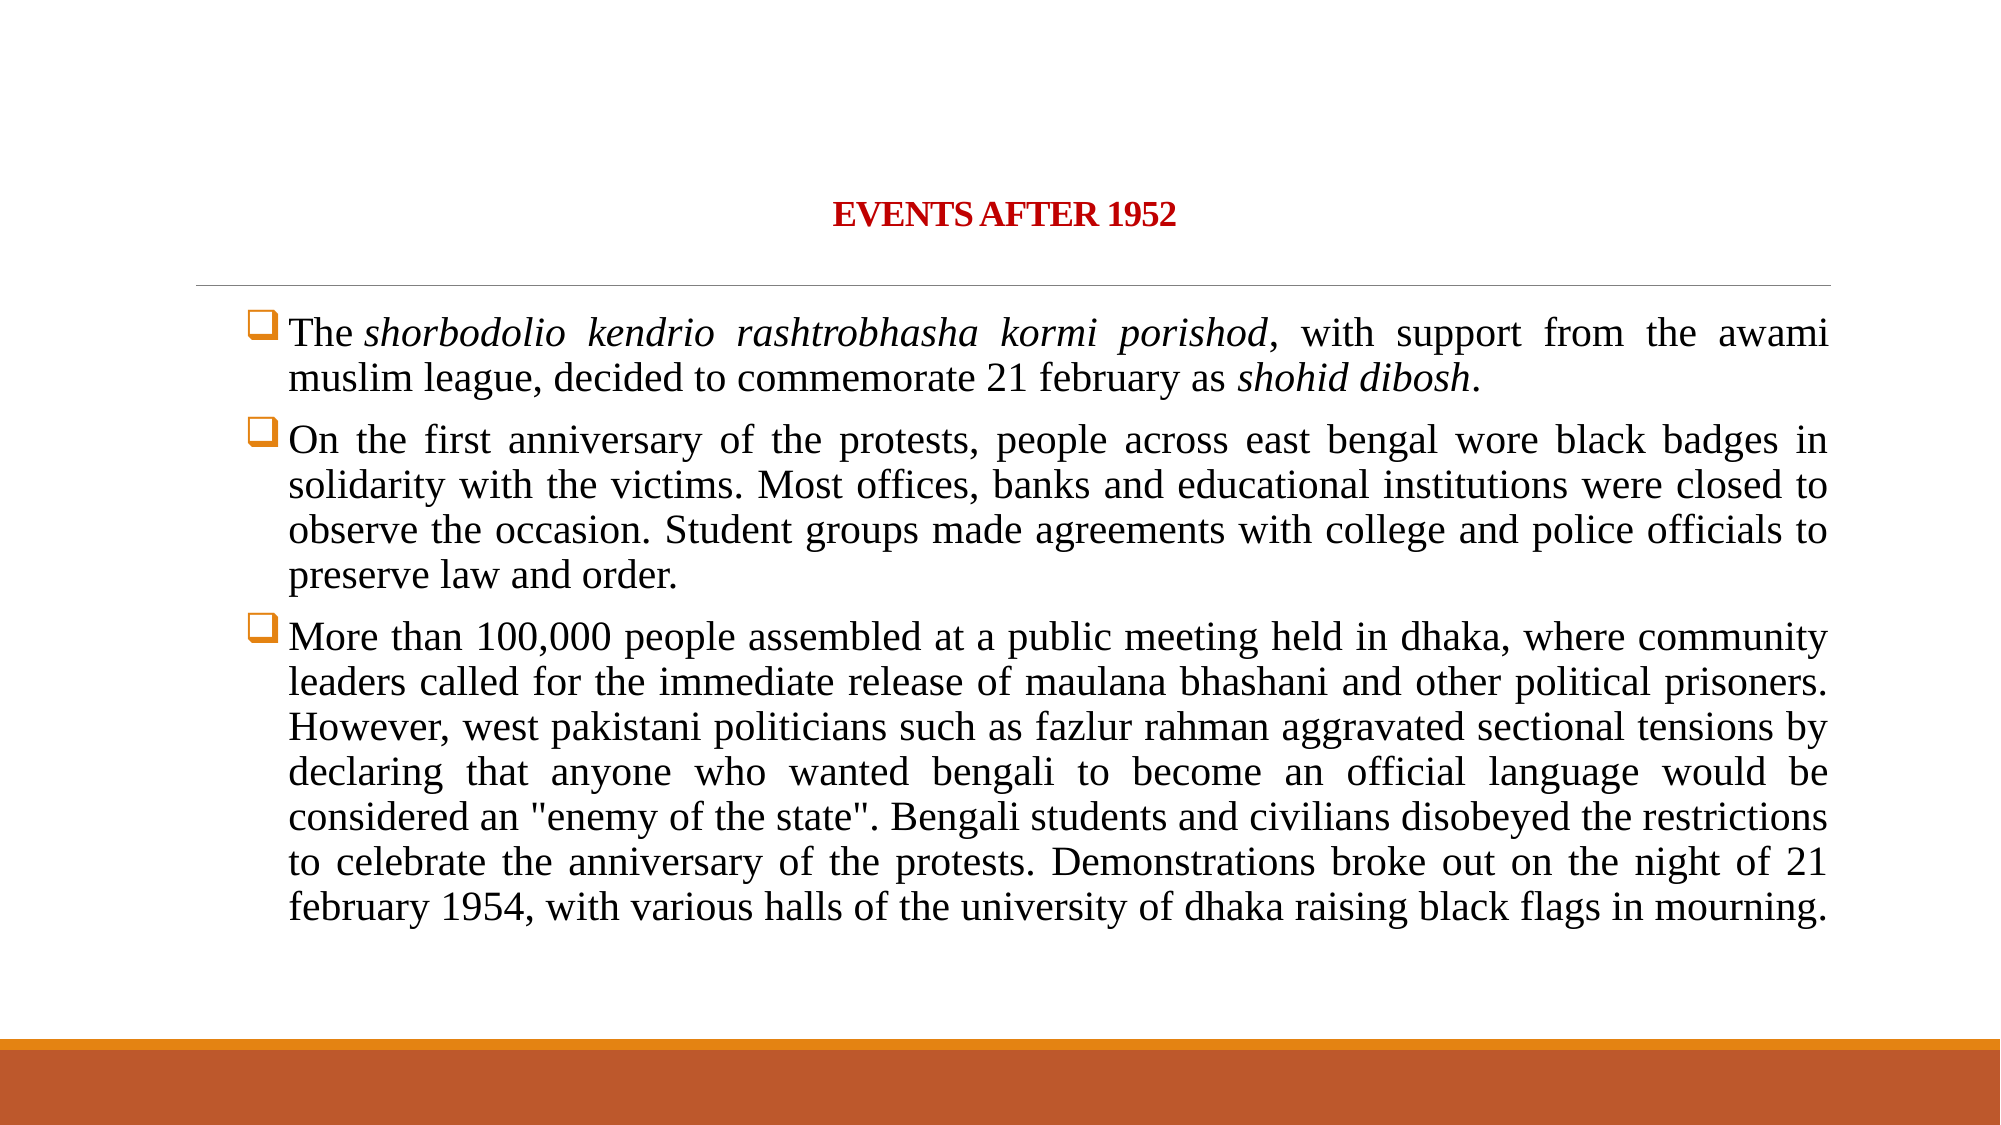

# EVENTS AFTER 1952
The shorbodolio kendrio rashtrobhasha kormi porishod, with support from the awami muslim league, decided to commemorate 21 february as shohid dibosh.
On the first anniversary of the protests, people across east bengal wore black badges in solidarity with the victims. Most offices, banks and educational institutions were closed to observe the occasion. Student groups made agreements with college and police officials to preserve law and order.
More than 100,000 people assembled at a public meeting held in dhaka, where community leaders called for the immediate release of maulana bhashani and other political prisoners. However, west pakistani politicians such as fazlur rahman aggravated sectional tensions by declaring that anyone who wanted bengali to become an official language would be considered an "enemy of the state". Bengali students and civilians disobeyed the restrictions to celebrate the anniversary of the protests. Demonstrations broke out on the night of 21 february 1954, with various halls of the university of dhaka raising black flags in mourning.